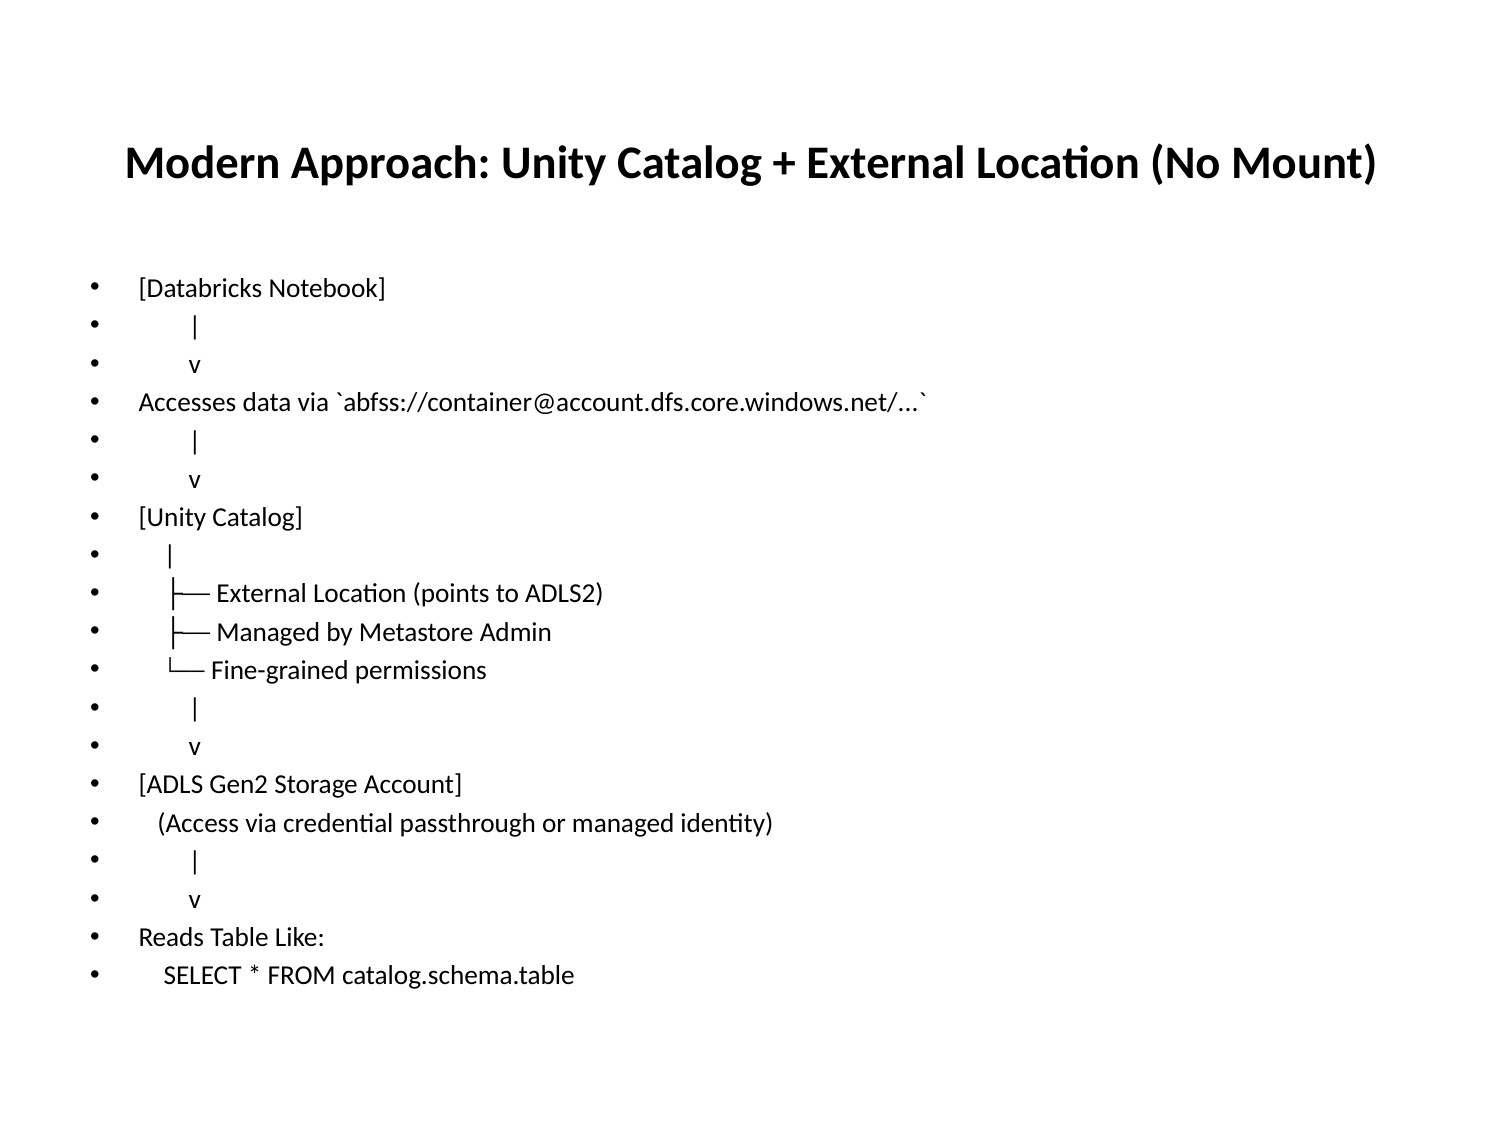

# Modern Approach: Unity Catalog + External Location (No Mount)
[Databricks Notebook]
        |
        v
Accesses data via `abfss://container@account.dfs.core.windows.net/...`
        |
        v
[Unity Catalog]
    |
    ├── External Location (points to ADLS2)
    ├── Managed by Metastore Admin
    └── Fine-grained permissions
        |
        v
[ADLS Gen2 Storage Account]
   (Access via credential passthrough or managed identity)
        |
        v
Reads Table Like:
    SELECT * FROM catalog.schema.table